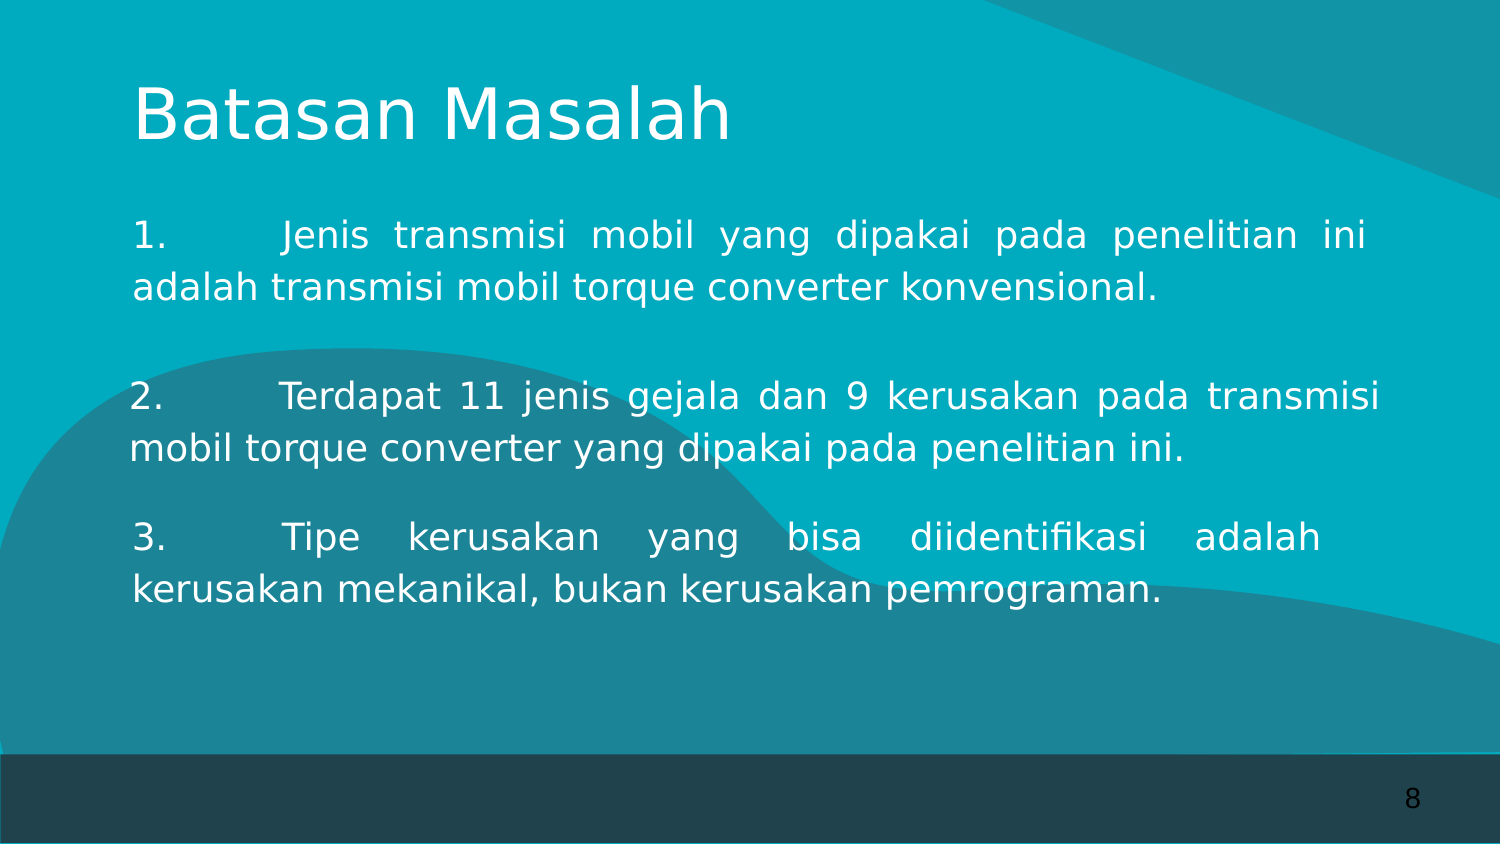

# Batasan Masalah
1.	Jenis transmisi mobil yang dipakai pada penelitian ini adalah transmisi mobil torque converter konvensional.
2.	Terdapat 11 jenis gejala dan 9 kerusakan pada transmisi mobil torque converter yang dipakai pada penelitian ini.
3.	Tipe kerusakan yang bisa diidentifikasi adalah kerusakan mekanikal, bukan kerusakan pemrograman.

8